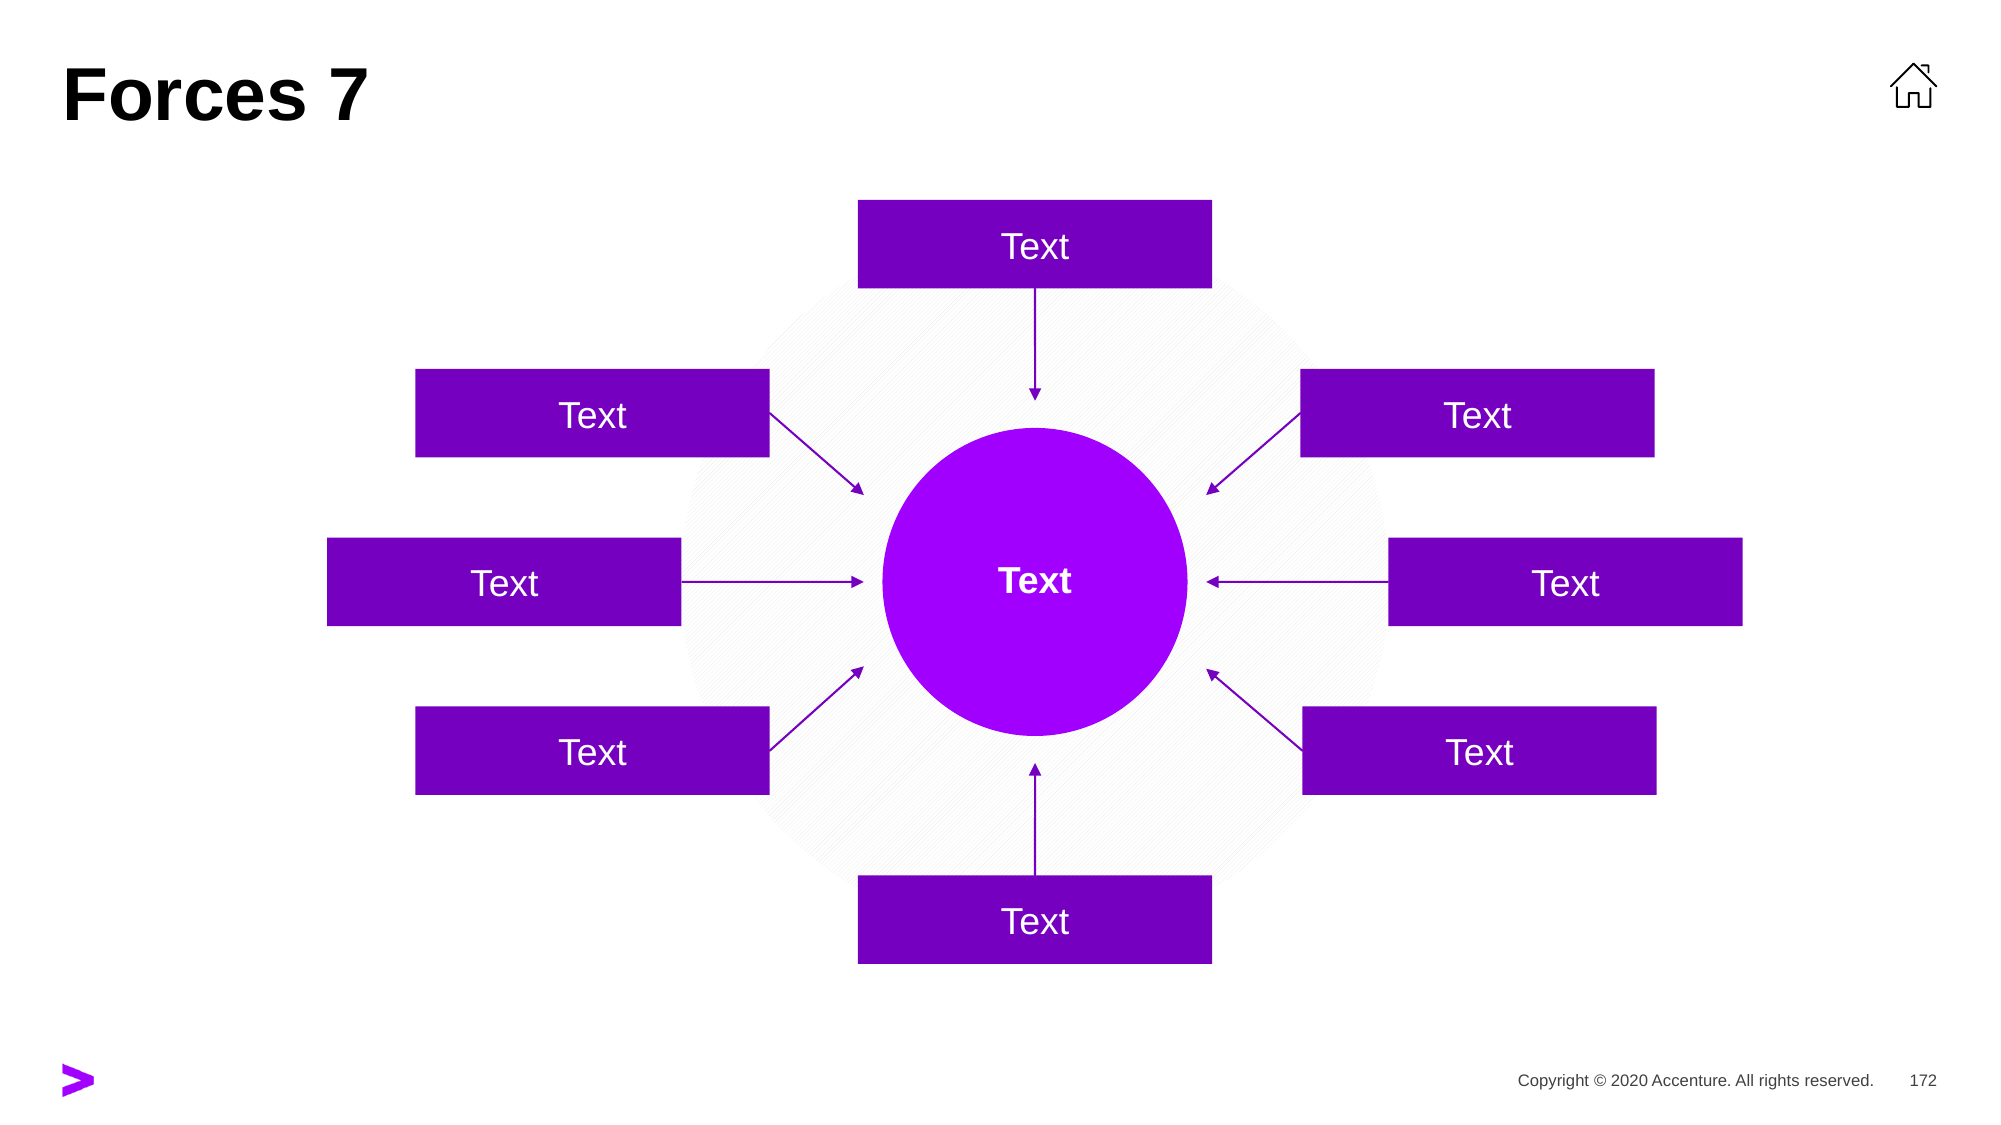

# Forces 7

Text

Text
Text
Text
Text
Text
Text
Text
Text